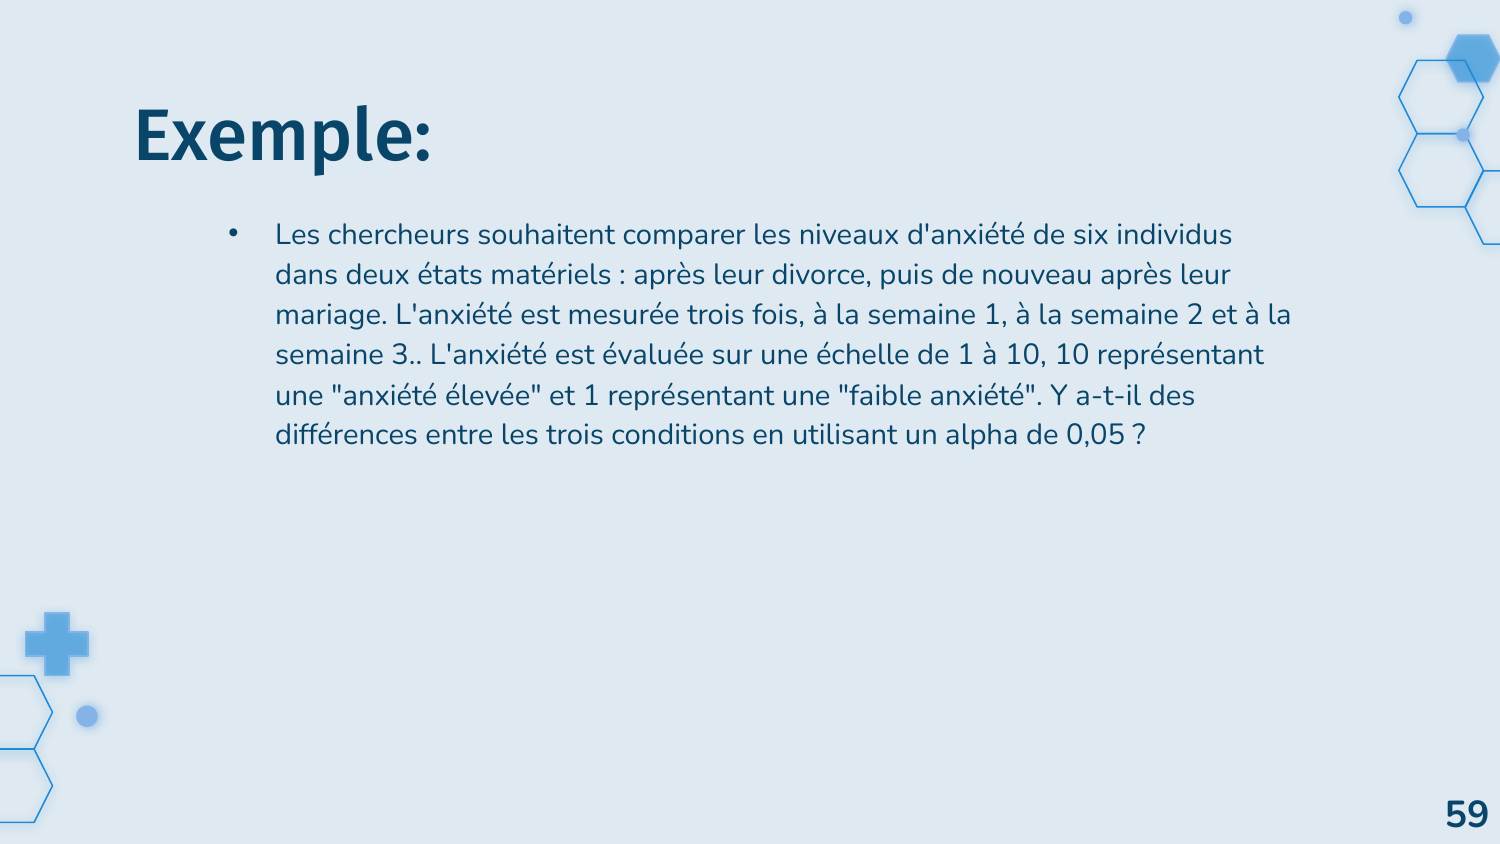

# Exemple:
Les chercheurs souhaitent comparer les niveaux d'anxiété de six individus dans deux états matériels : après leur divorce, puis de nouveau après leur mariage. L'anxiété est mesurée trois fois, à la semaine 1, à la semaine 2 et à la semaine 3.. L'anxiété est évaluée sur une échelle de 1 à 10, 10 représentant une "anxiété élevée" et 1 représentant une "faible anxiété". Y a-t-il des différences entre les trois conditions en utilisant un alpha de 0,05 ?
59